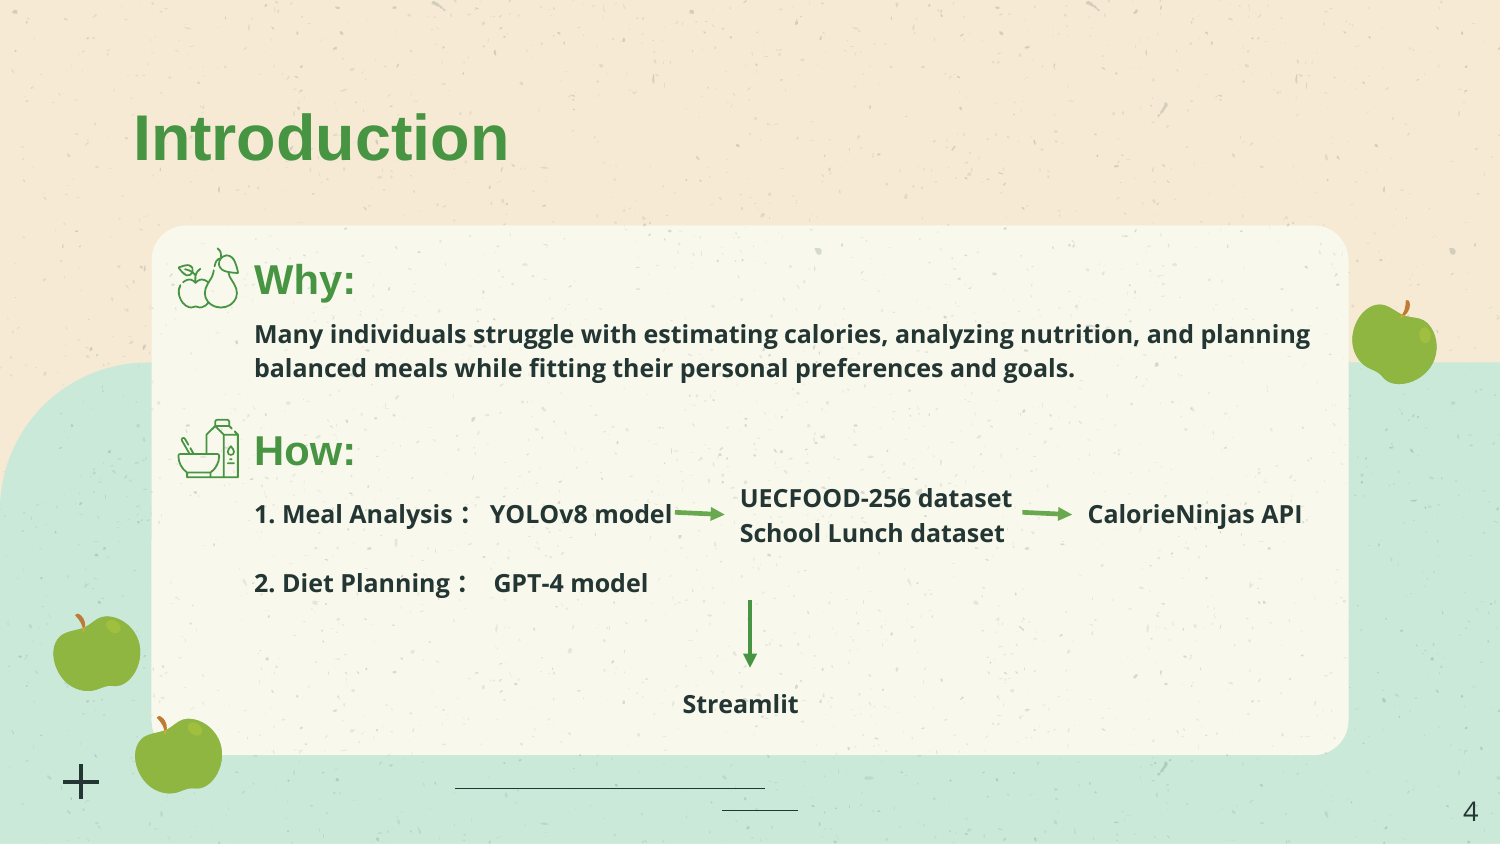

# Introduction
Why:

Many individuals struggle with estimating calories, analyzing nutrition, and planning balanced meals while fitting their personal preferences and goals.

How:

UECFOOD-256 dataset
School Lunch dataset
1. Meal Analysis：YOLOv8 model                                                                CalorieNinjas API

2. Diet Planning： GPT-4 model

Streamlit

4